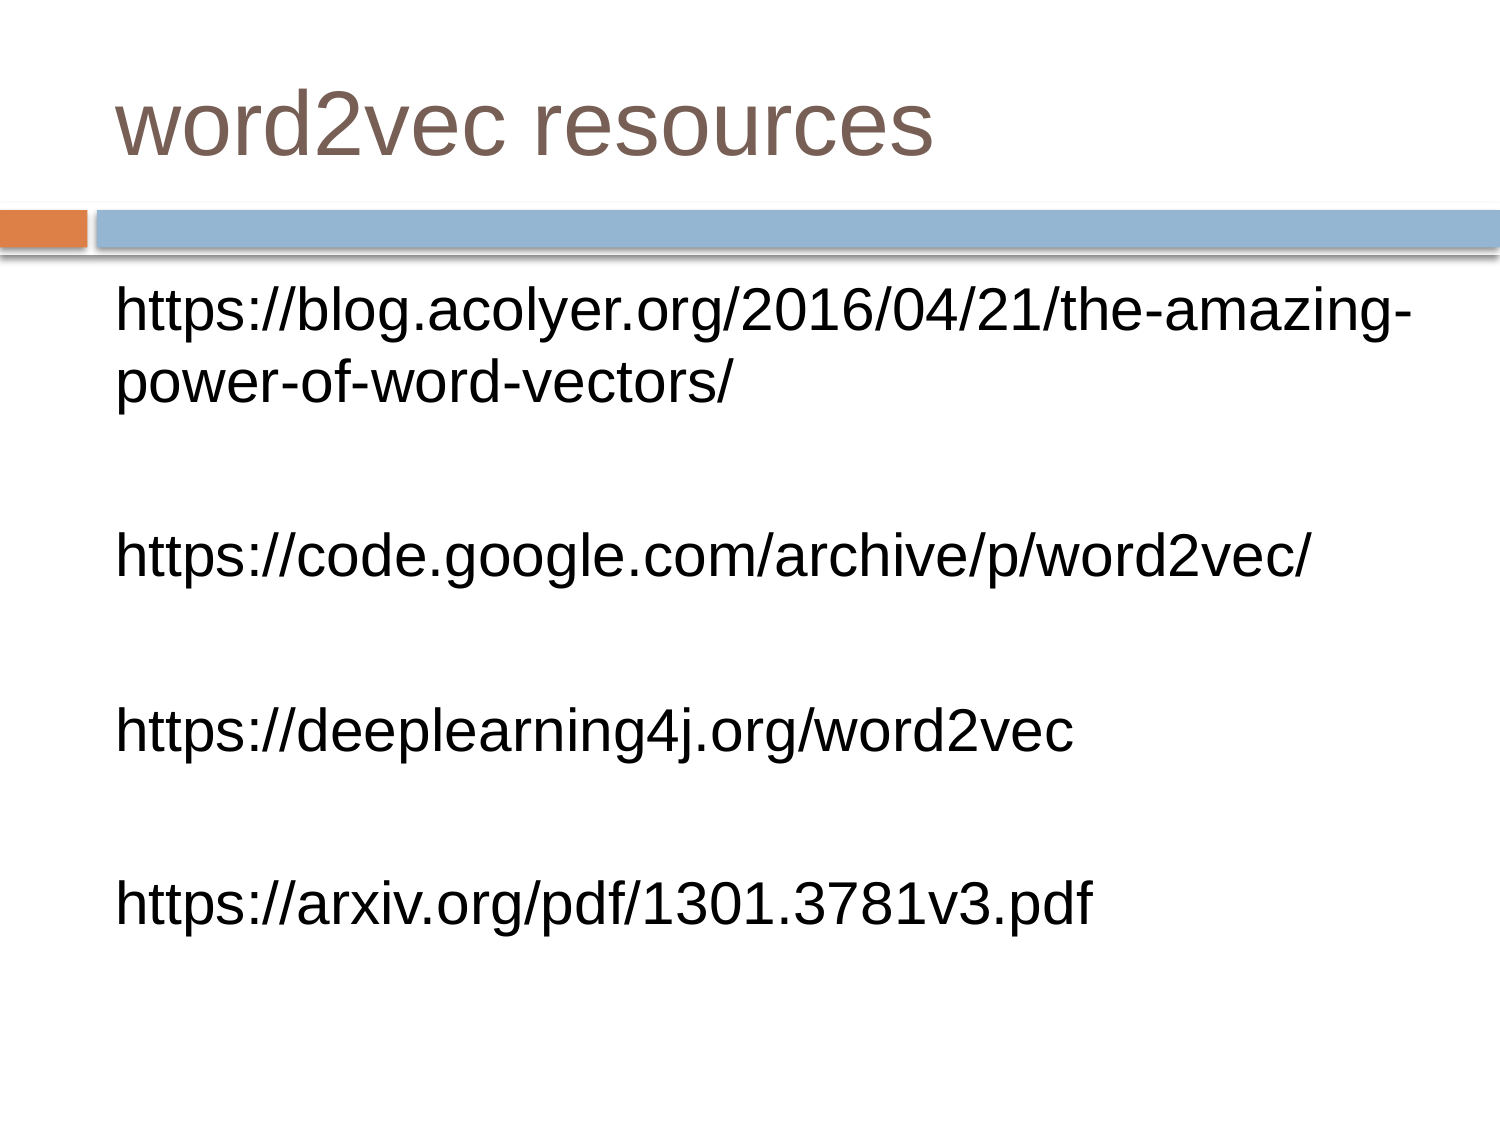

# word2vec resources
https://blog.acolyer.org/2016/04/21/the-amazing-power-of-word-vectors/

https://code.google.com/archive/p/word2vec/

https://deeplearning4j.org/word2vec

https://arxiv.org/pdf/1301.3781v3.pdf